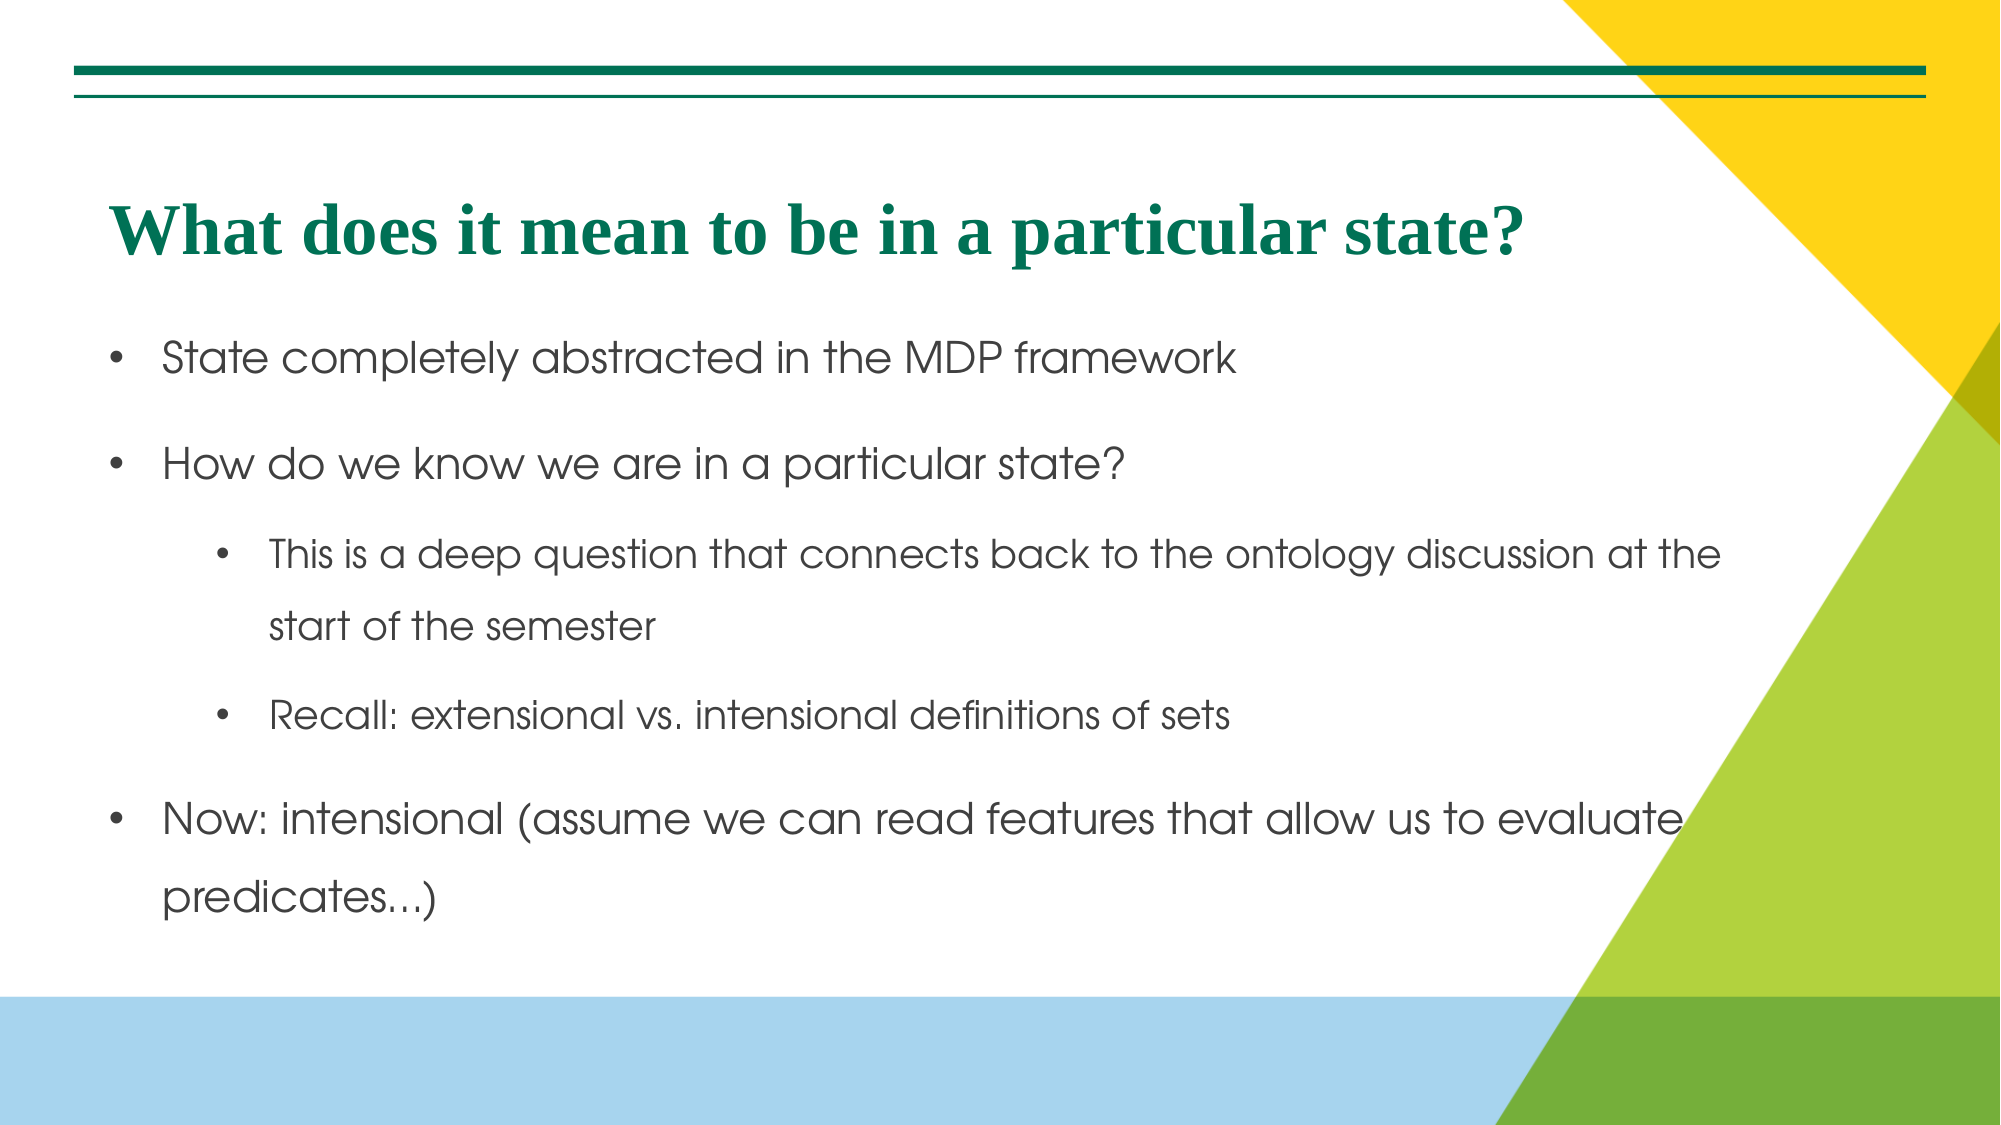

# What does it mean to be in a particular state?
State completely abstracted in the MDP framework
How do we know we are in a particular state?
This is a deep question that connects back to the ontology discussion at the start of the semester
Recall: extensional vs. intensional definitions of sets
Now: intensional (assume we can read features that allow us to evaluate predicates…)